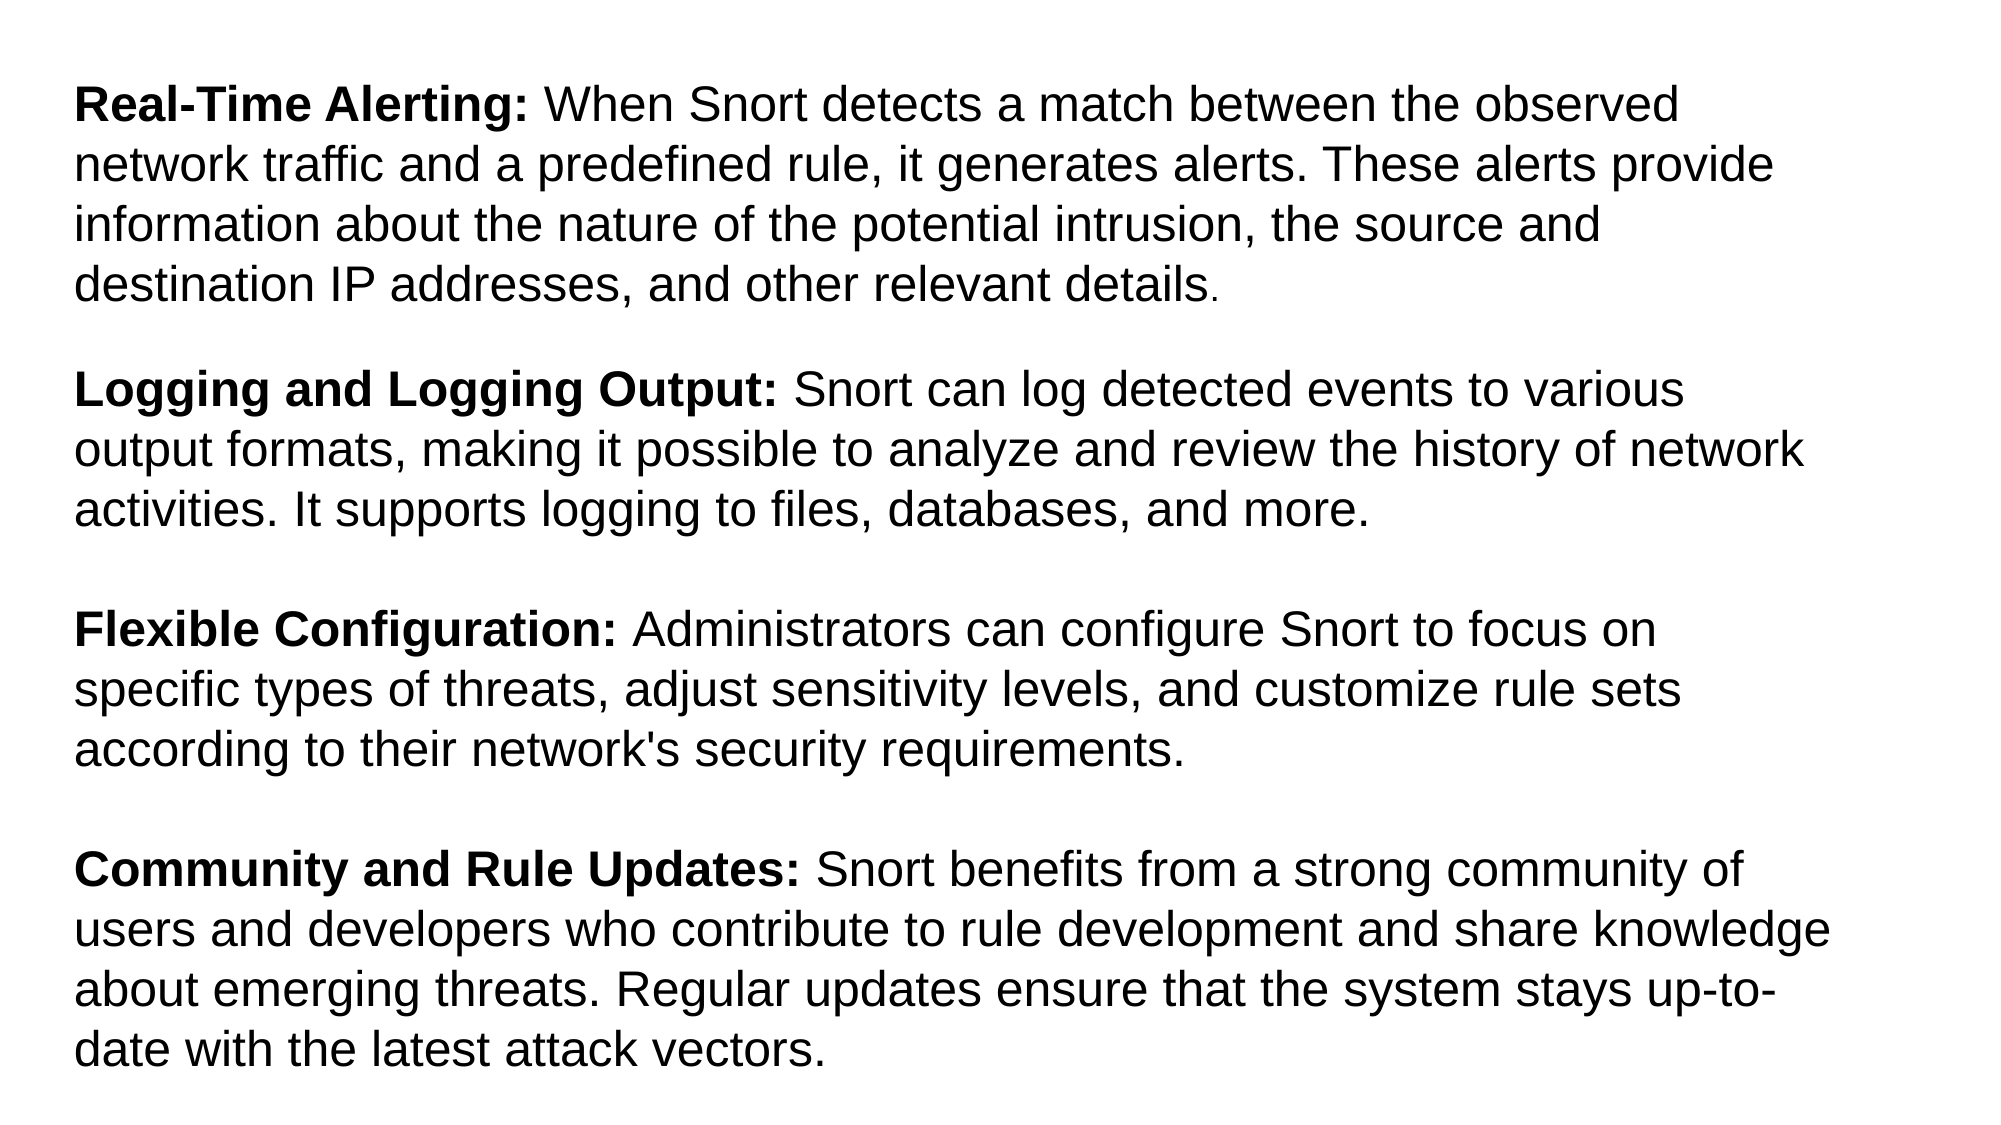

Real-Time Alerting: When Snort detects a match between the observed network traffic and a predefined rule, it generates alerts. These alerts provide information about the nature of the potential intrusion, the source and destination IP addresses, and other relevant details.

Logging and Logging Output: Snort can log detected events to various output formats, making it possible to analyze and review the history of network activities. It supports logging to files, databases, and more.

Flexible Configuration: Administrators can configure Snort to focus on specific types of threats, adjust sensitivity levels, and customize rule sets according to their network's security requirements.

Community and Rule Updates: Snort benefits from a strong community of users and developers who contribute to rule development and share knowledge about emerging threats. Regular updates ensure that the system stays up-to-date with the latest attack vectors.